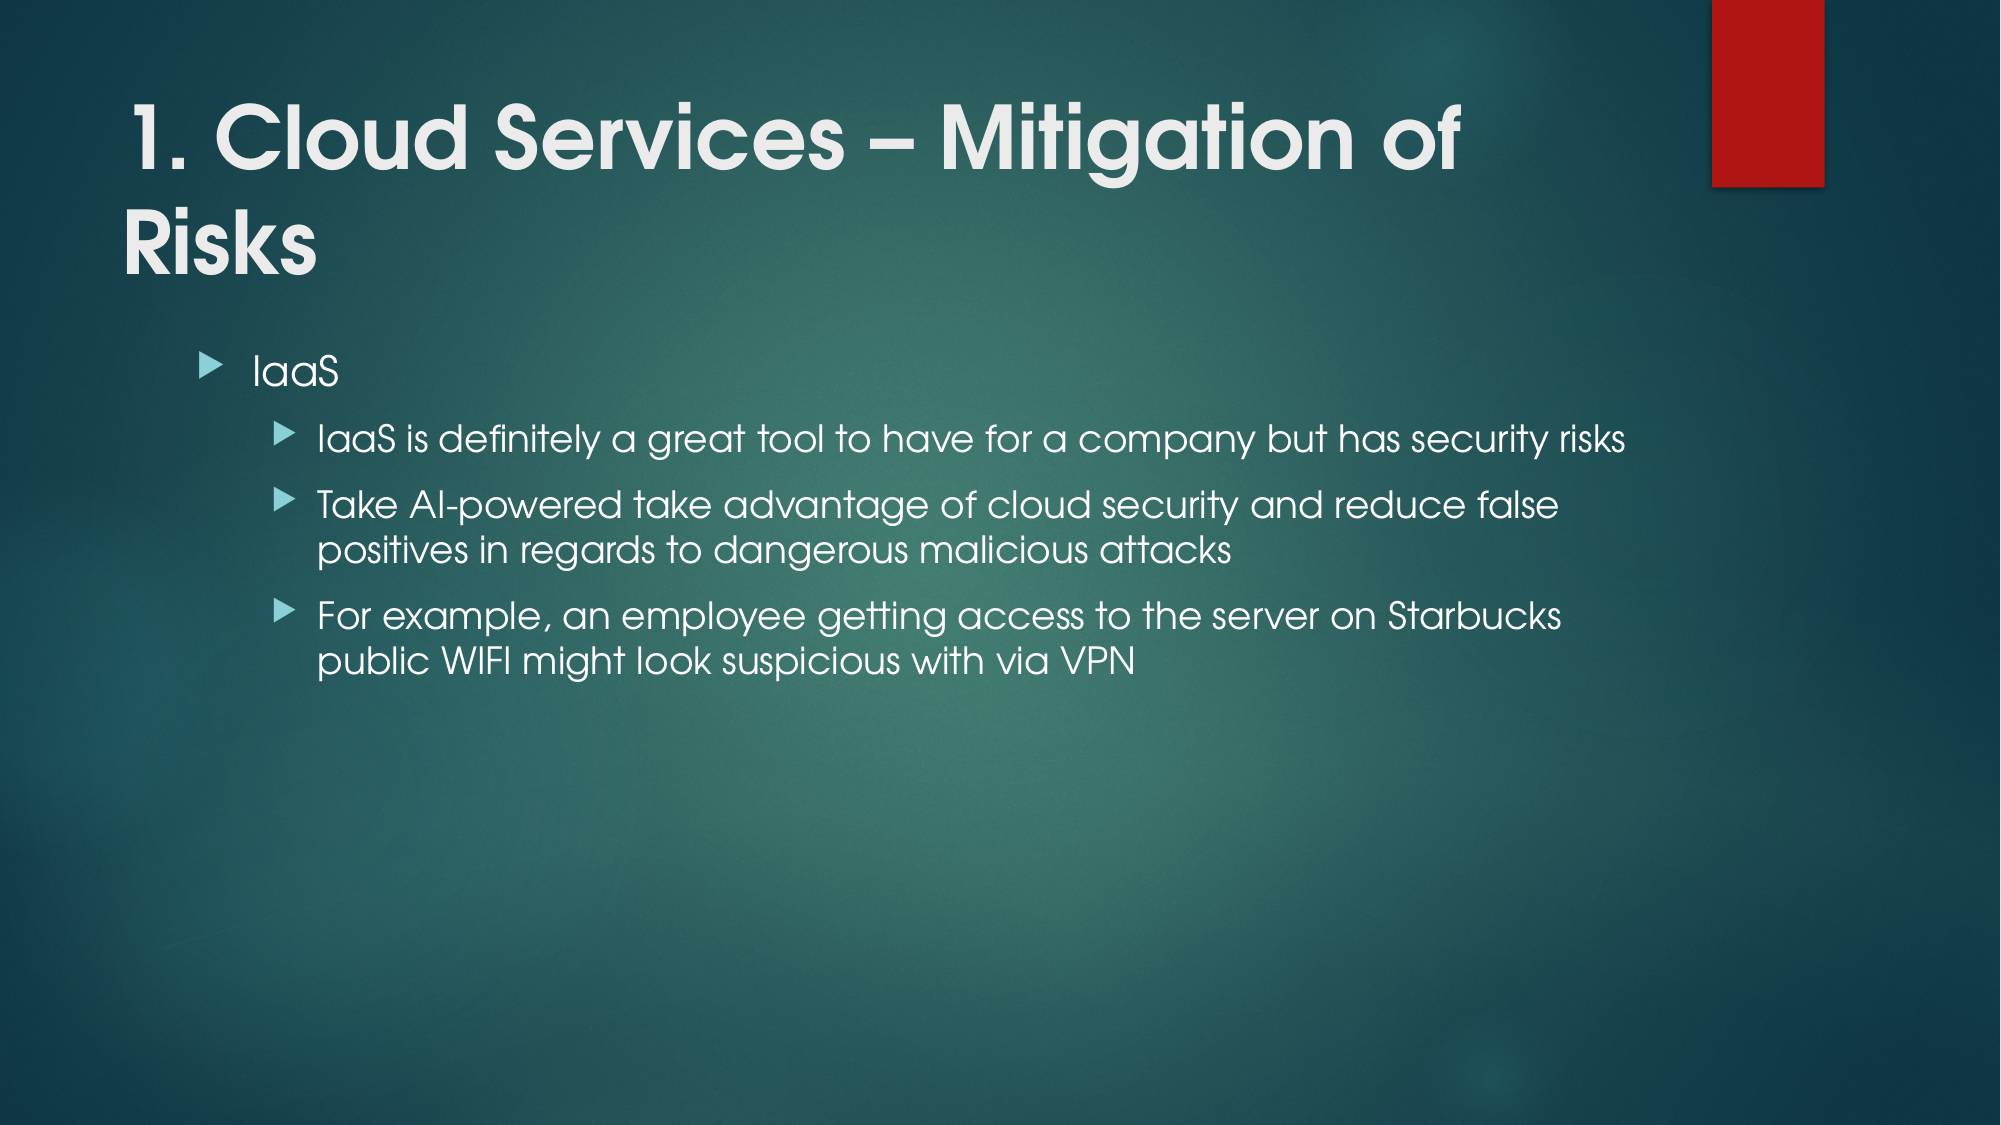

# 1. Cloud Services – Mitigation of Risks
IaaS
IaaS is definitely a great tool to have for a company but has security risks
Take AI-powered take advantage of cloud security and reduce false positives in regards to dangerous malicious attacks
For example, an employee getting access to the server on Starbucks public WIFI might look suspicious with via VPN